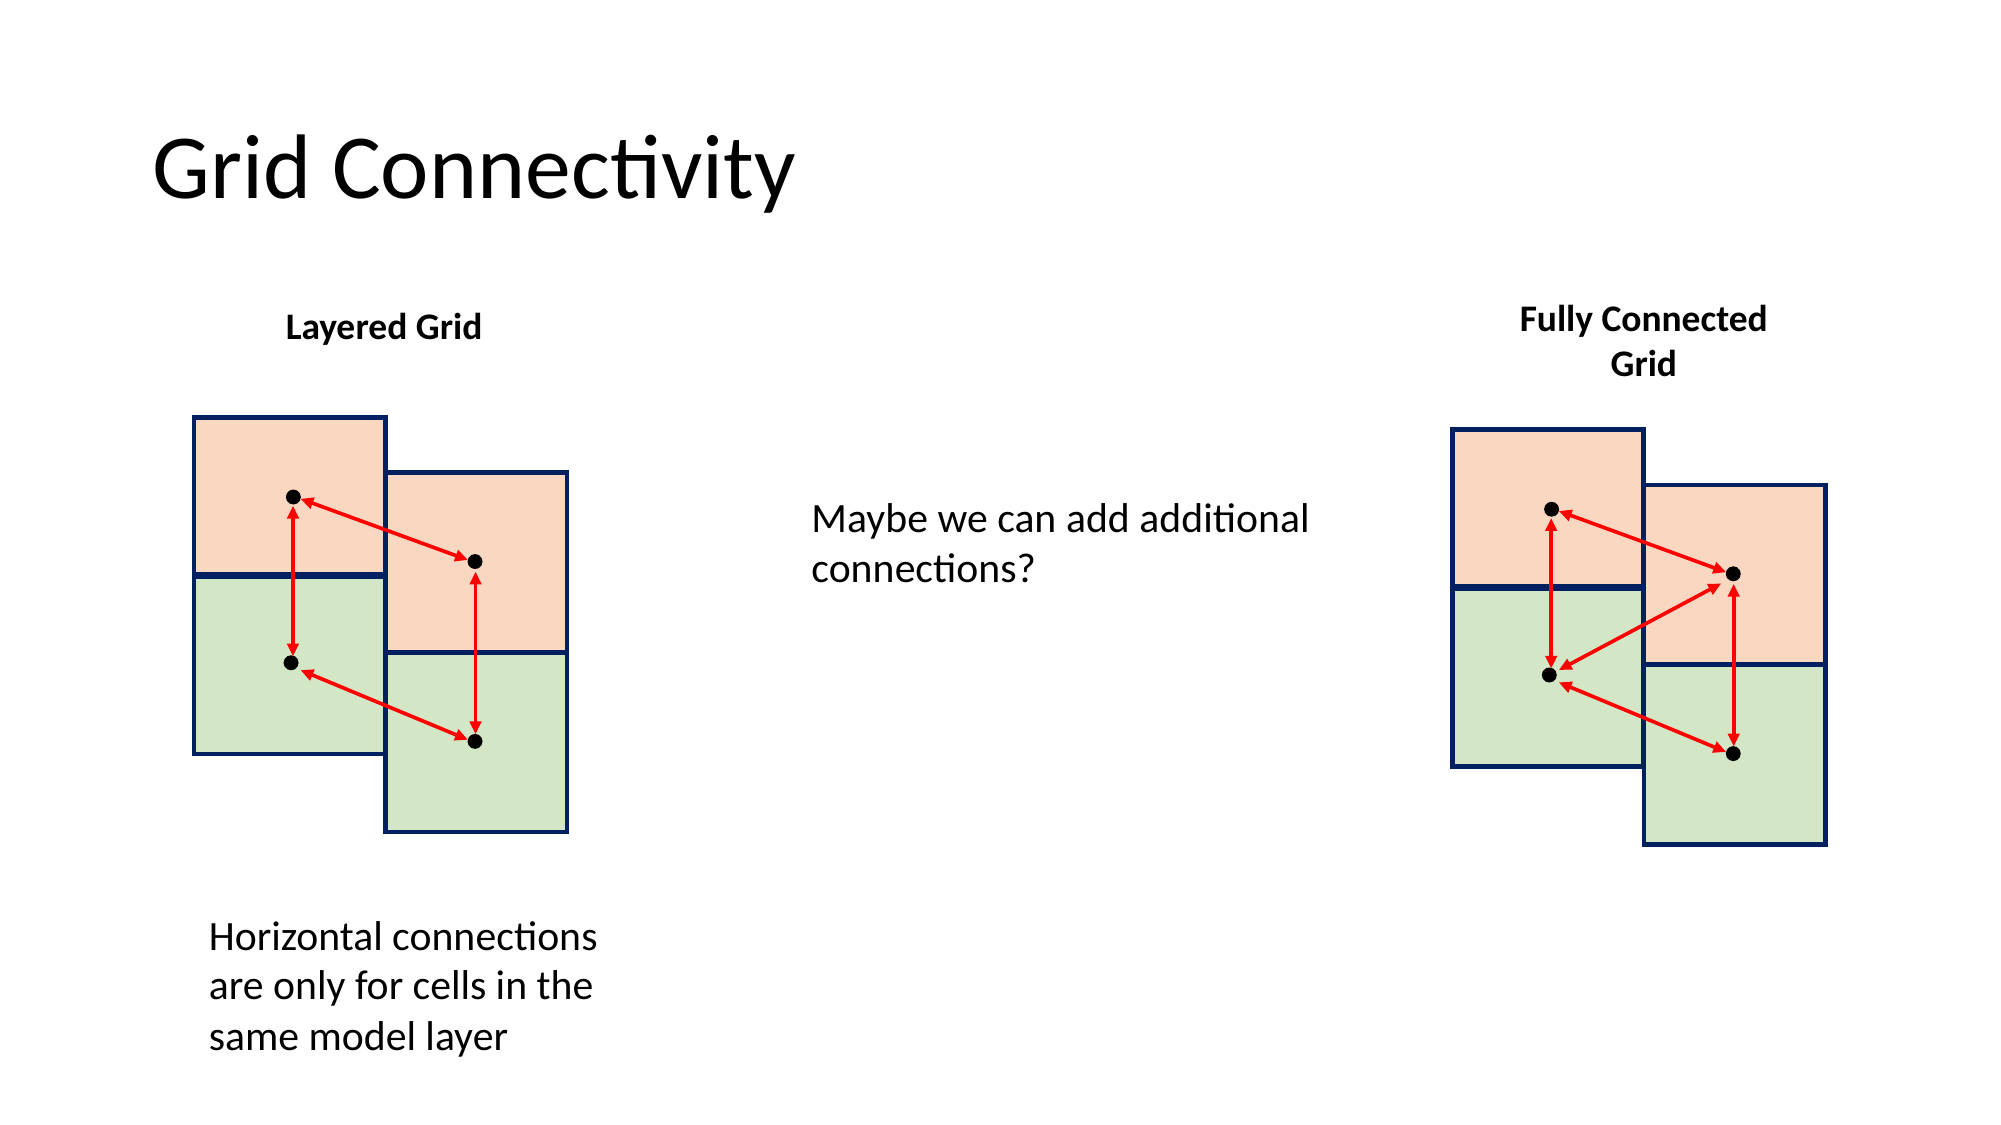

# Grid Connectivity
Fully Connected Grid
Layered Grid

Maybe we can add additional connections?

Horizontal connections are only for cells in the same model layer